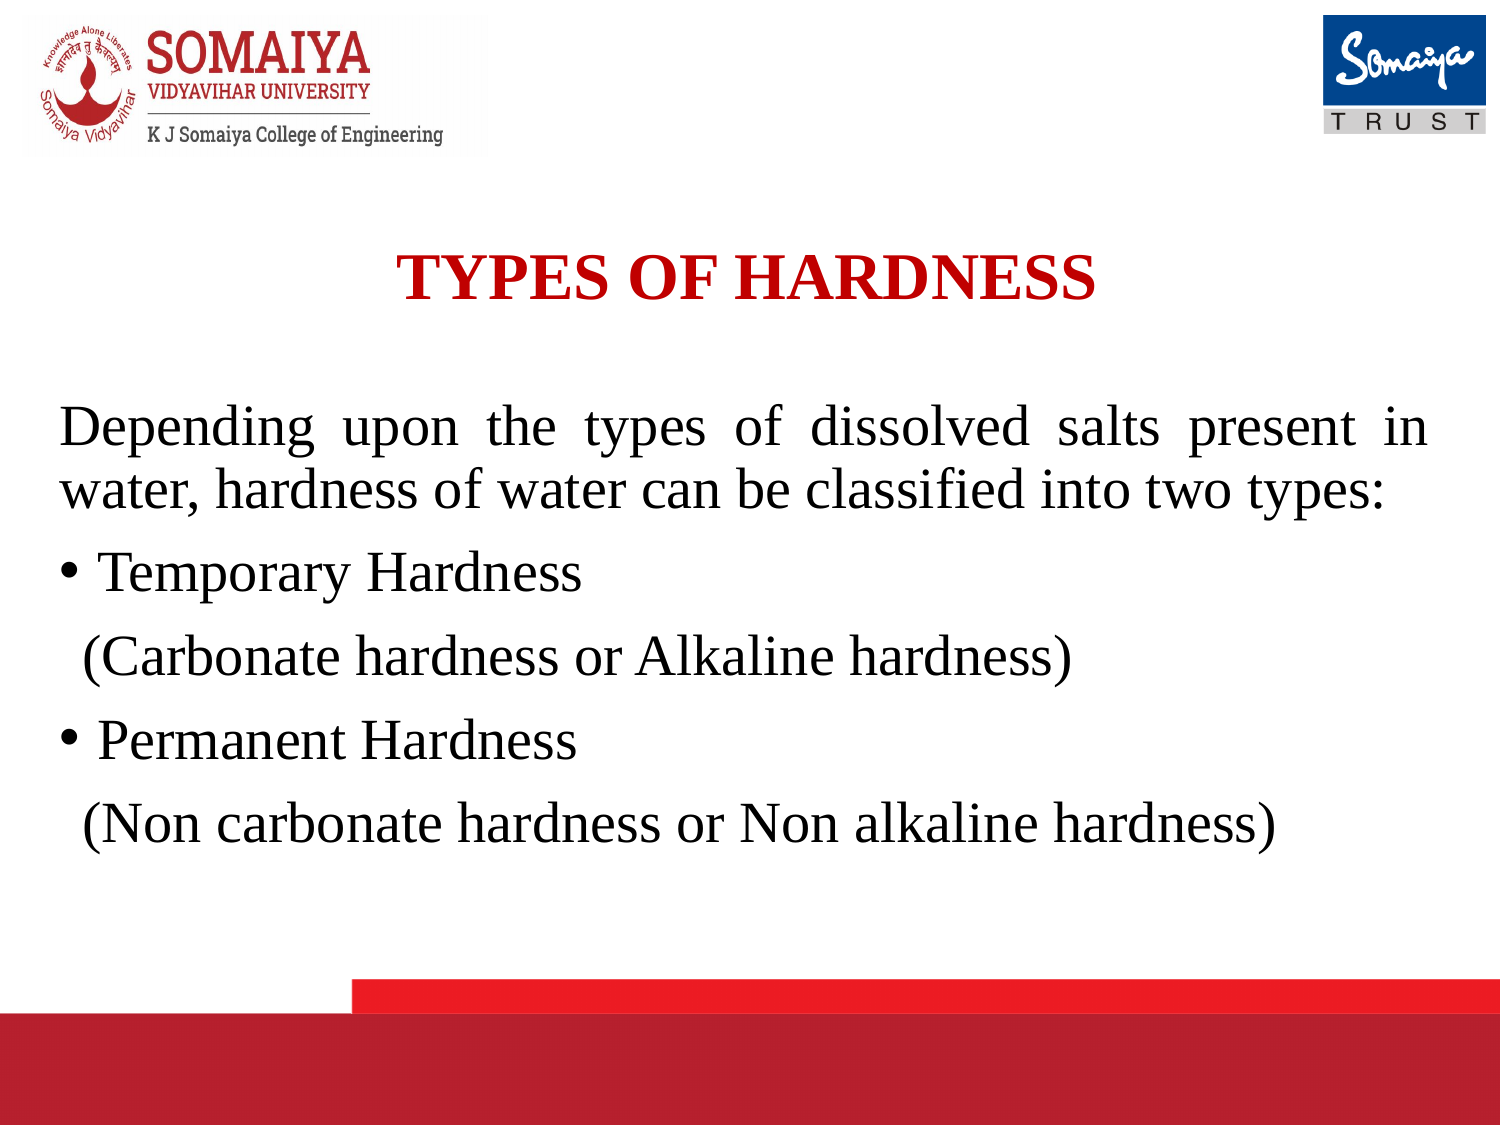

TYPES OF HARDNESS
Depending upon the types of dissolved salts present in water, hardness of water can be classified into two types:
Temporary Hardness
(Carbonate hardness or Alkaline hardness)
Permanent Hardness
(Non carbonate hardness or Non alkaline hardness)